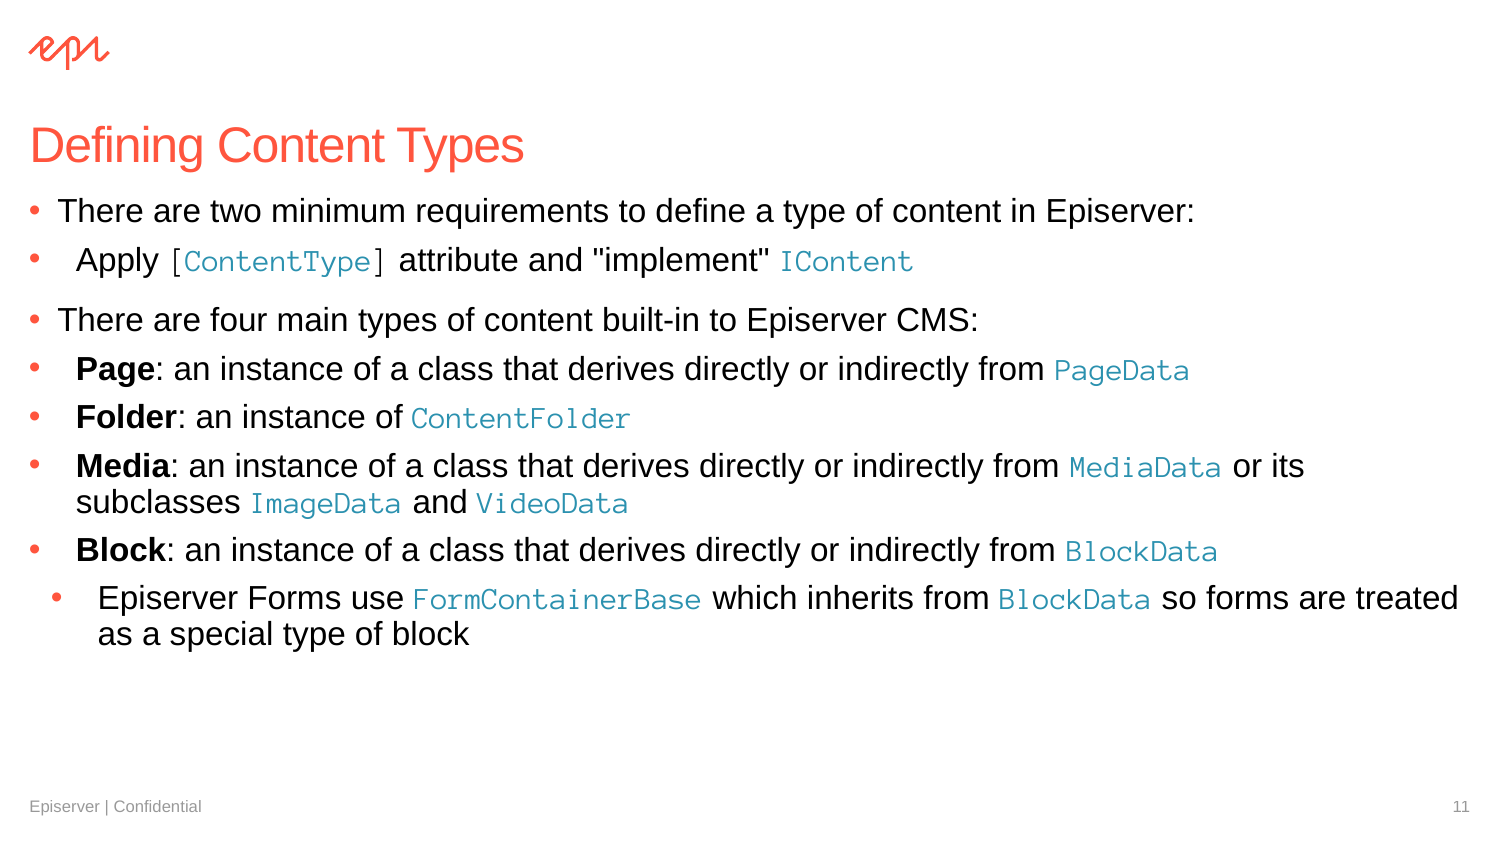

# Defining Content Types
There are two minimum requirements to define a type of content in Episerver:
Apply [ContentType] attribute and "implement" IContent
There are four main types of content built-in to Episerver CMS:
Page: an instance of a class that derives directly or indirectly from PageData
Folder: an instance of ContentFolder
Media: an instance of a class that derives directly or indirectly from MediaData or its subclasses ImageData and VideoData
Block: an instance of a class that derives directly or indirectly from BlockData
Episerver Forms use FormContainerBase which inherits from BlockData so forms are treated as a special type of block

11